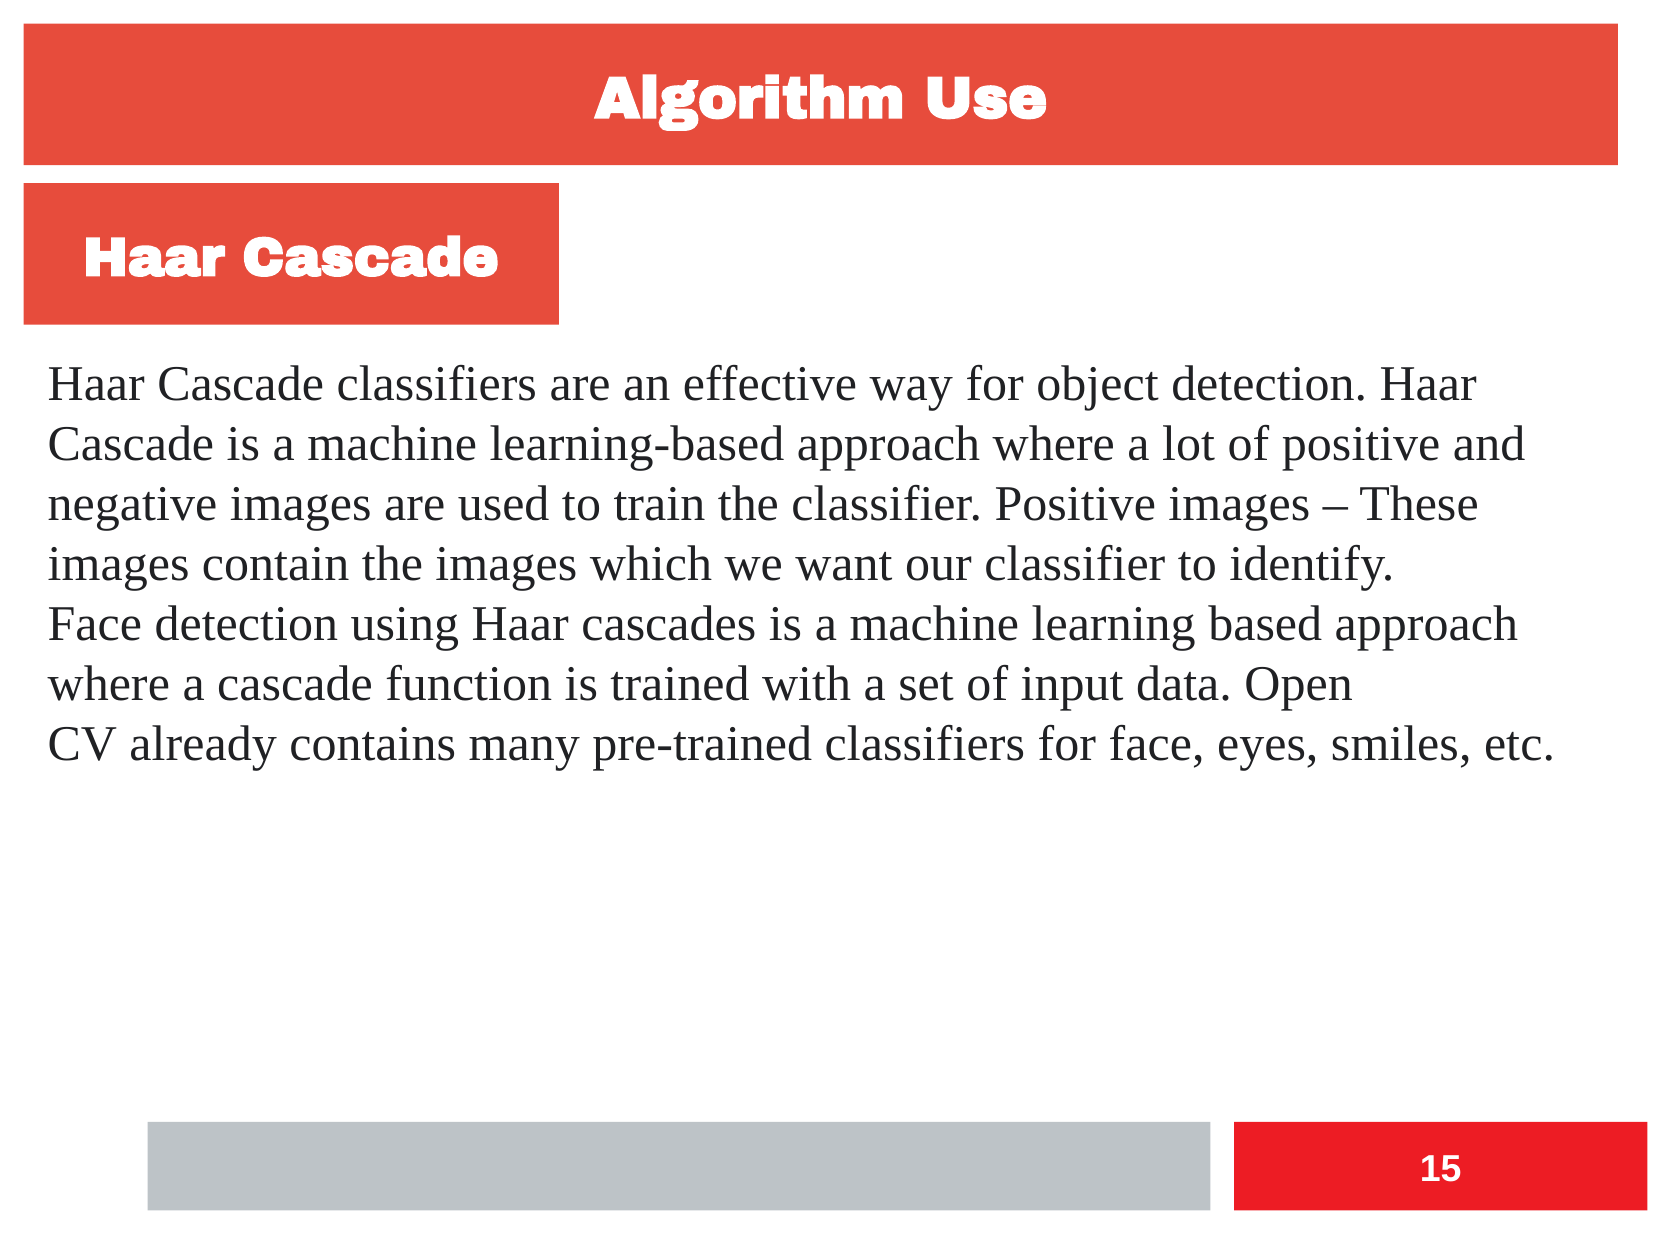

Algorithm Use
Haar Cascade
Haar Cascade classifiers are an effective way for object detection. Haar Cascade is a machine learning-based approach where a lot of positive and negative images are used to train the classifier. Positive images – These images contain the images which we want our classifier to identify.
Face detection using Haar cascades is a machine learning based approach where a cascade function is trained with a set of input data. Open CV already contains many pre-trained classifiers for face, eyes, smiles, etc.

15